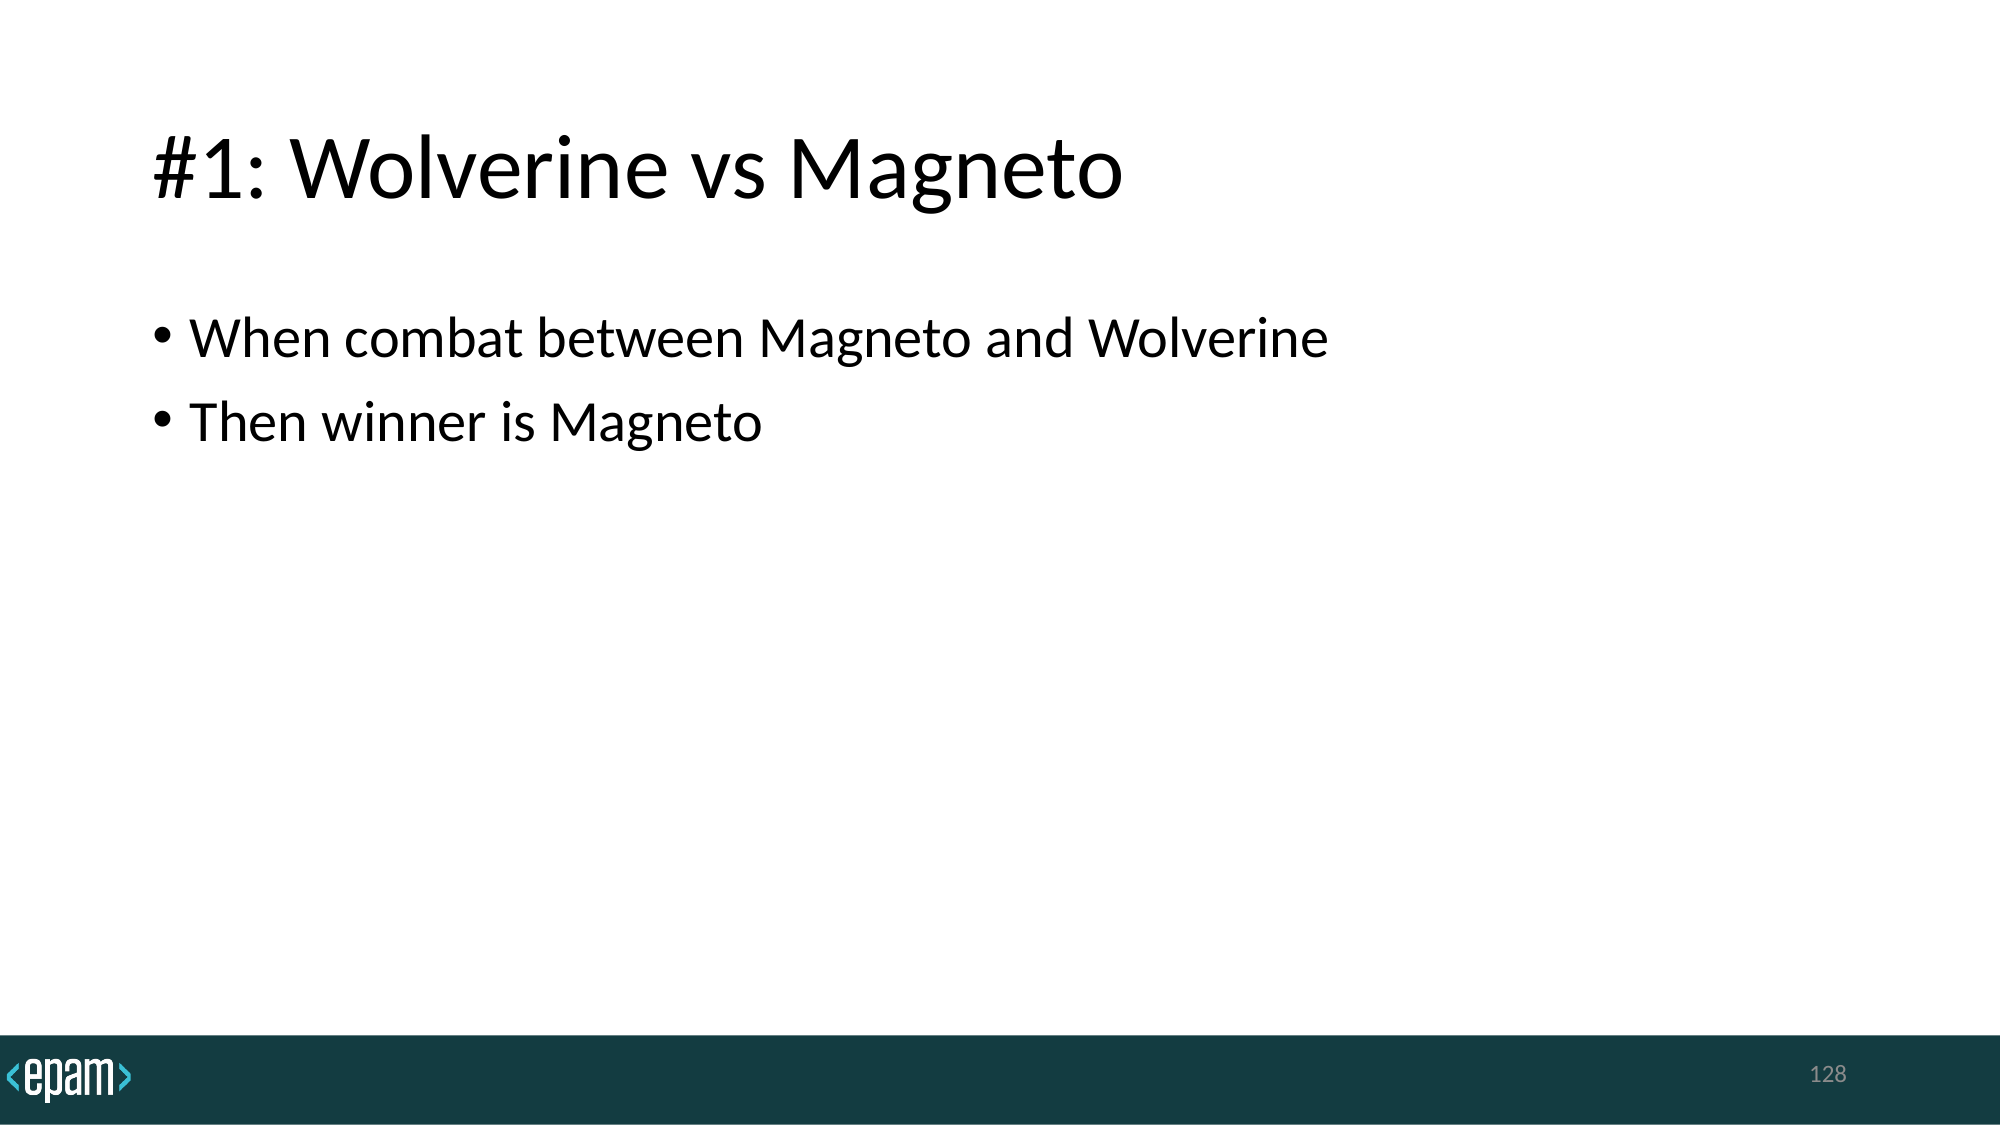

# #1: Wolverine vs Magneto
When combat between Magneto and Wolverine
Then winner is Magneto
128